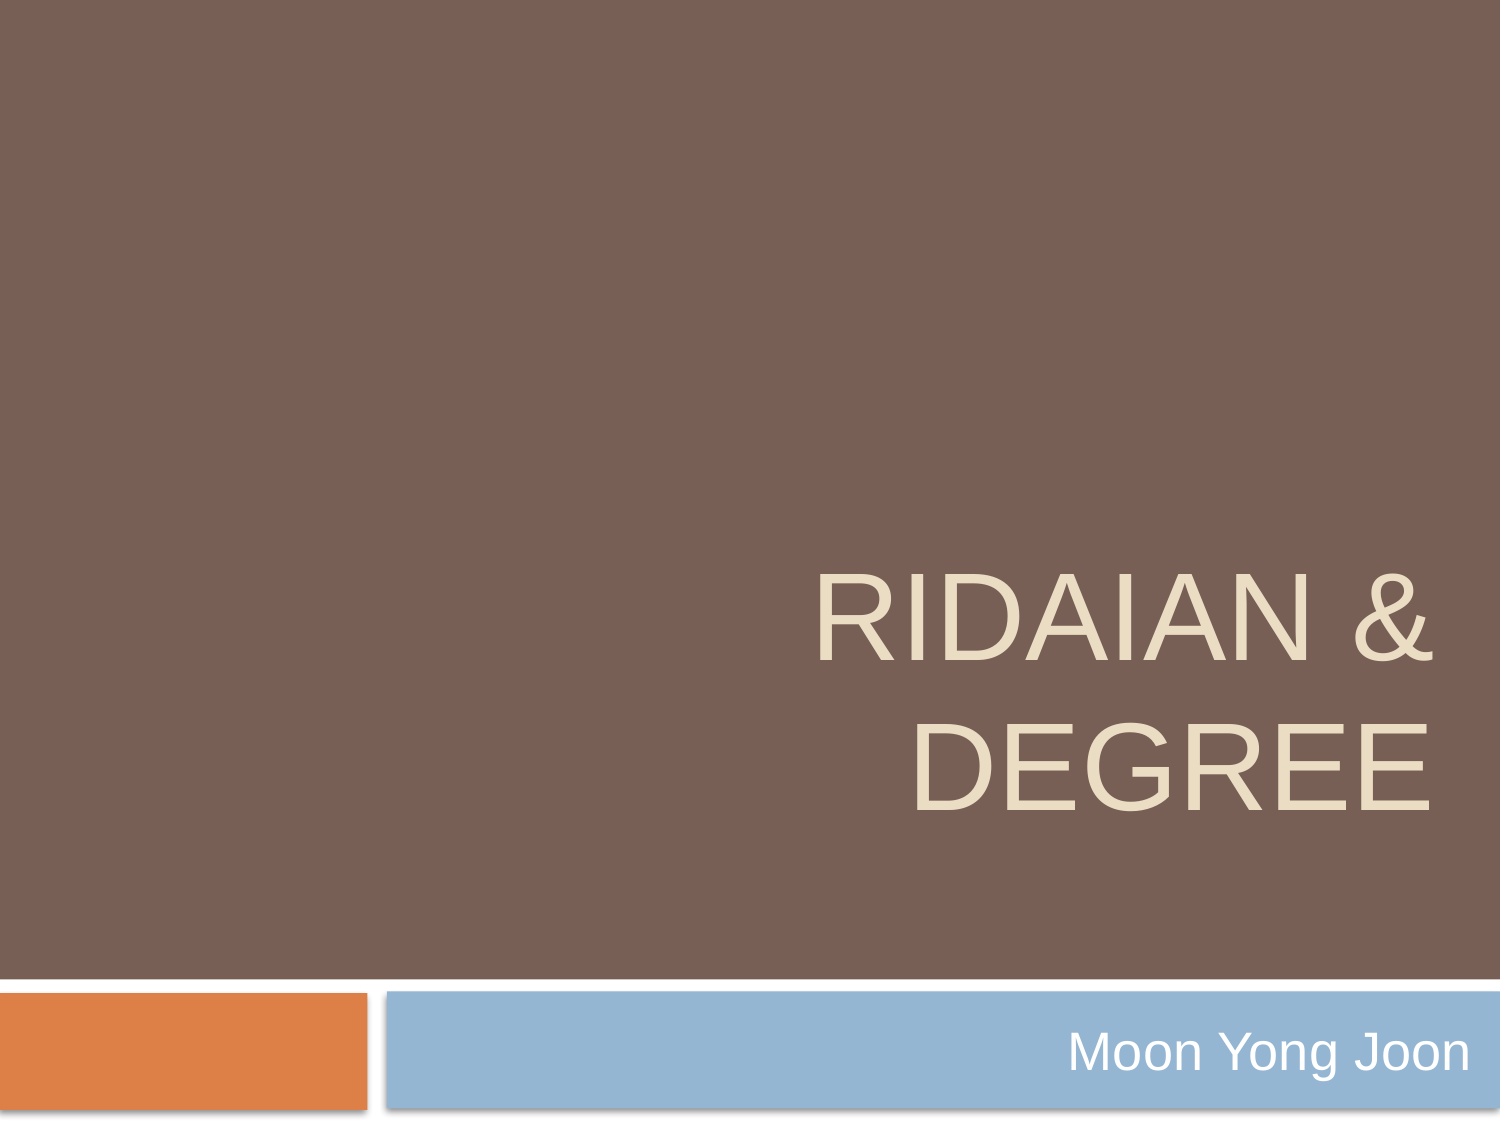

# Ridaian & degree
Moon Yong Joon